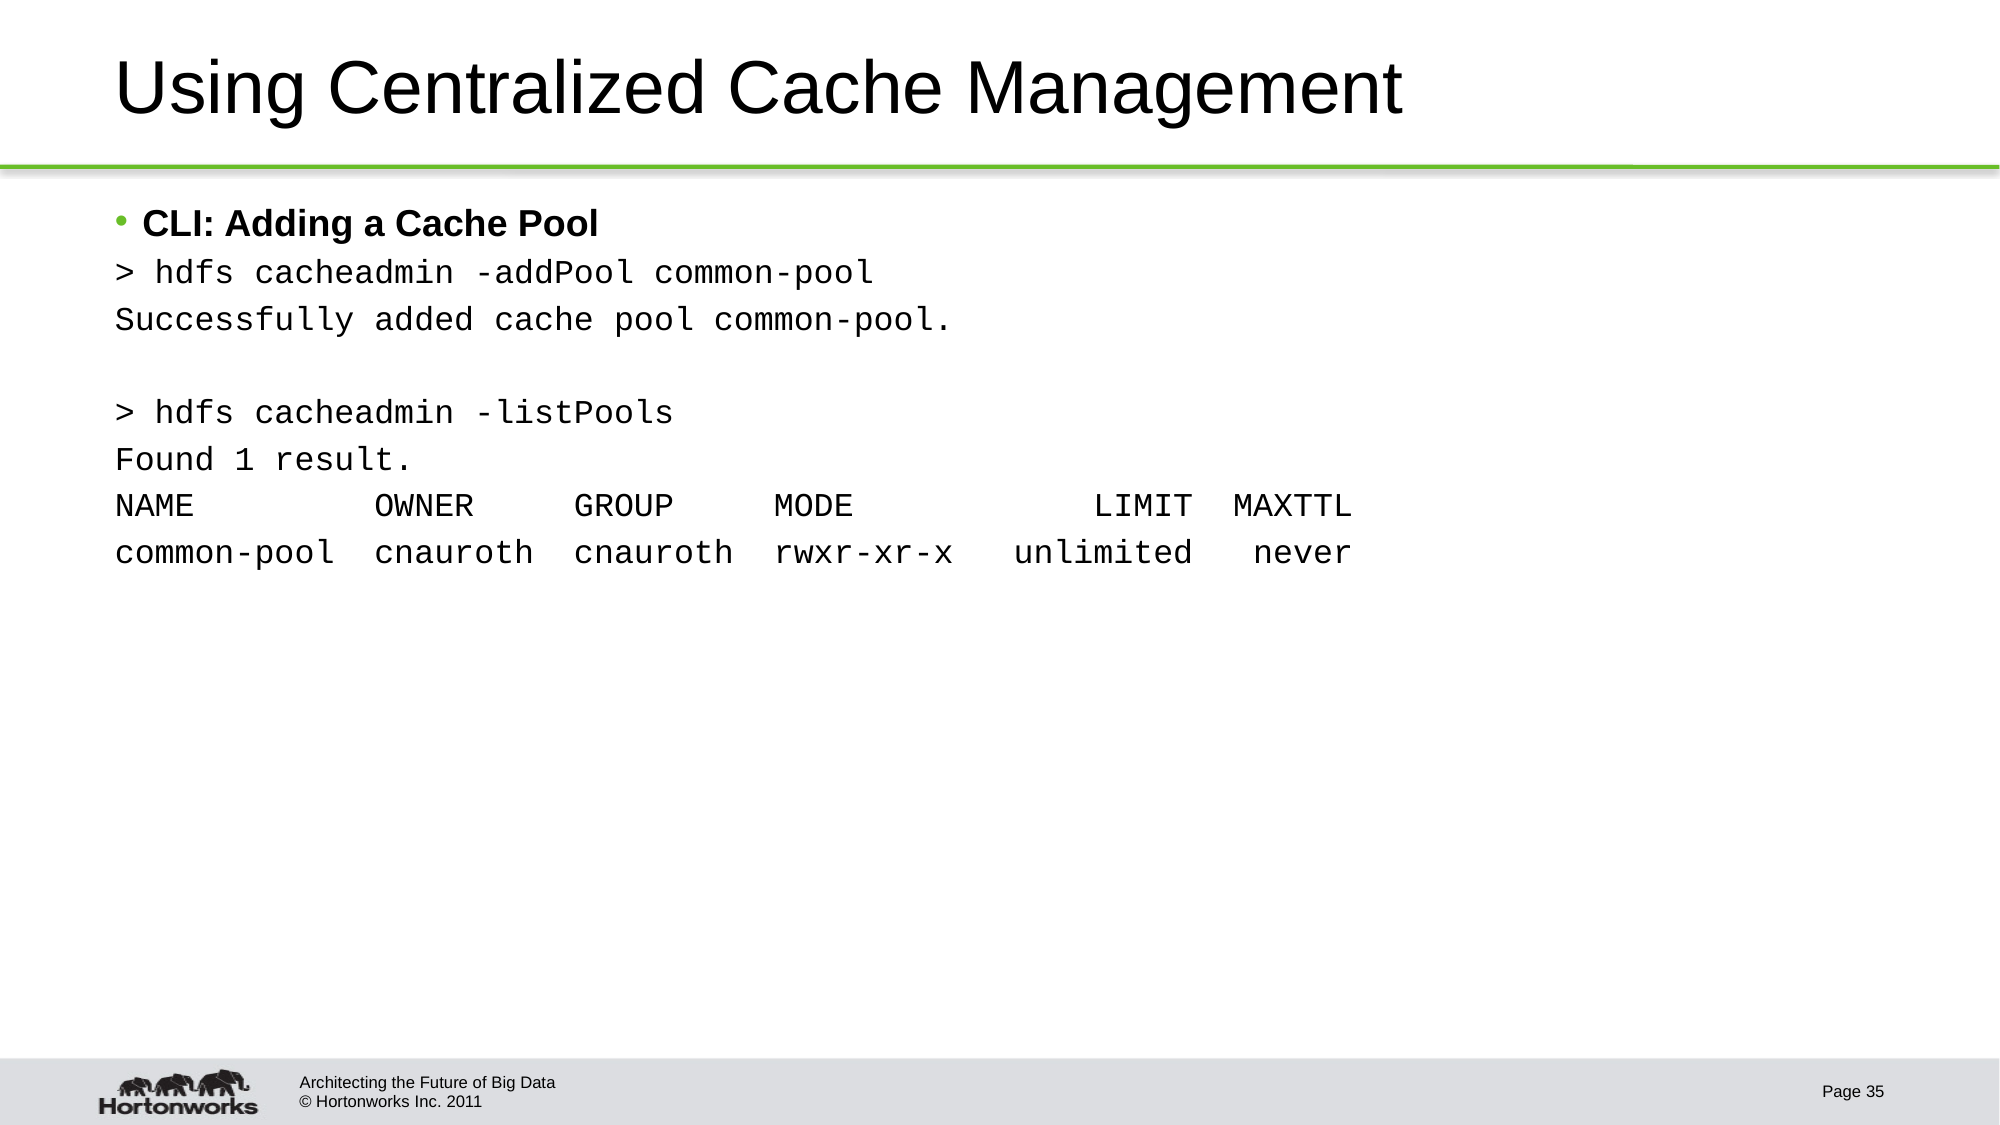

# Using Centralized Cache Management
CLI: Adding a Cache Pool
> hdfs cacheadmin -addPool common-pool
Successfully added cache pool common-pool.

> hdfs cacheadmin -listPools
Found 1 result.
NAME         OWNER     GROUP     MODE            LIMIT  MAXTTL
common-pool  cnauroth  cnauroth  rwxr-xr-x   unlimited   never

Architecting the Future of Big Data
Page 35